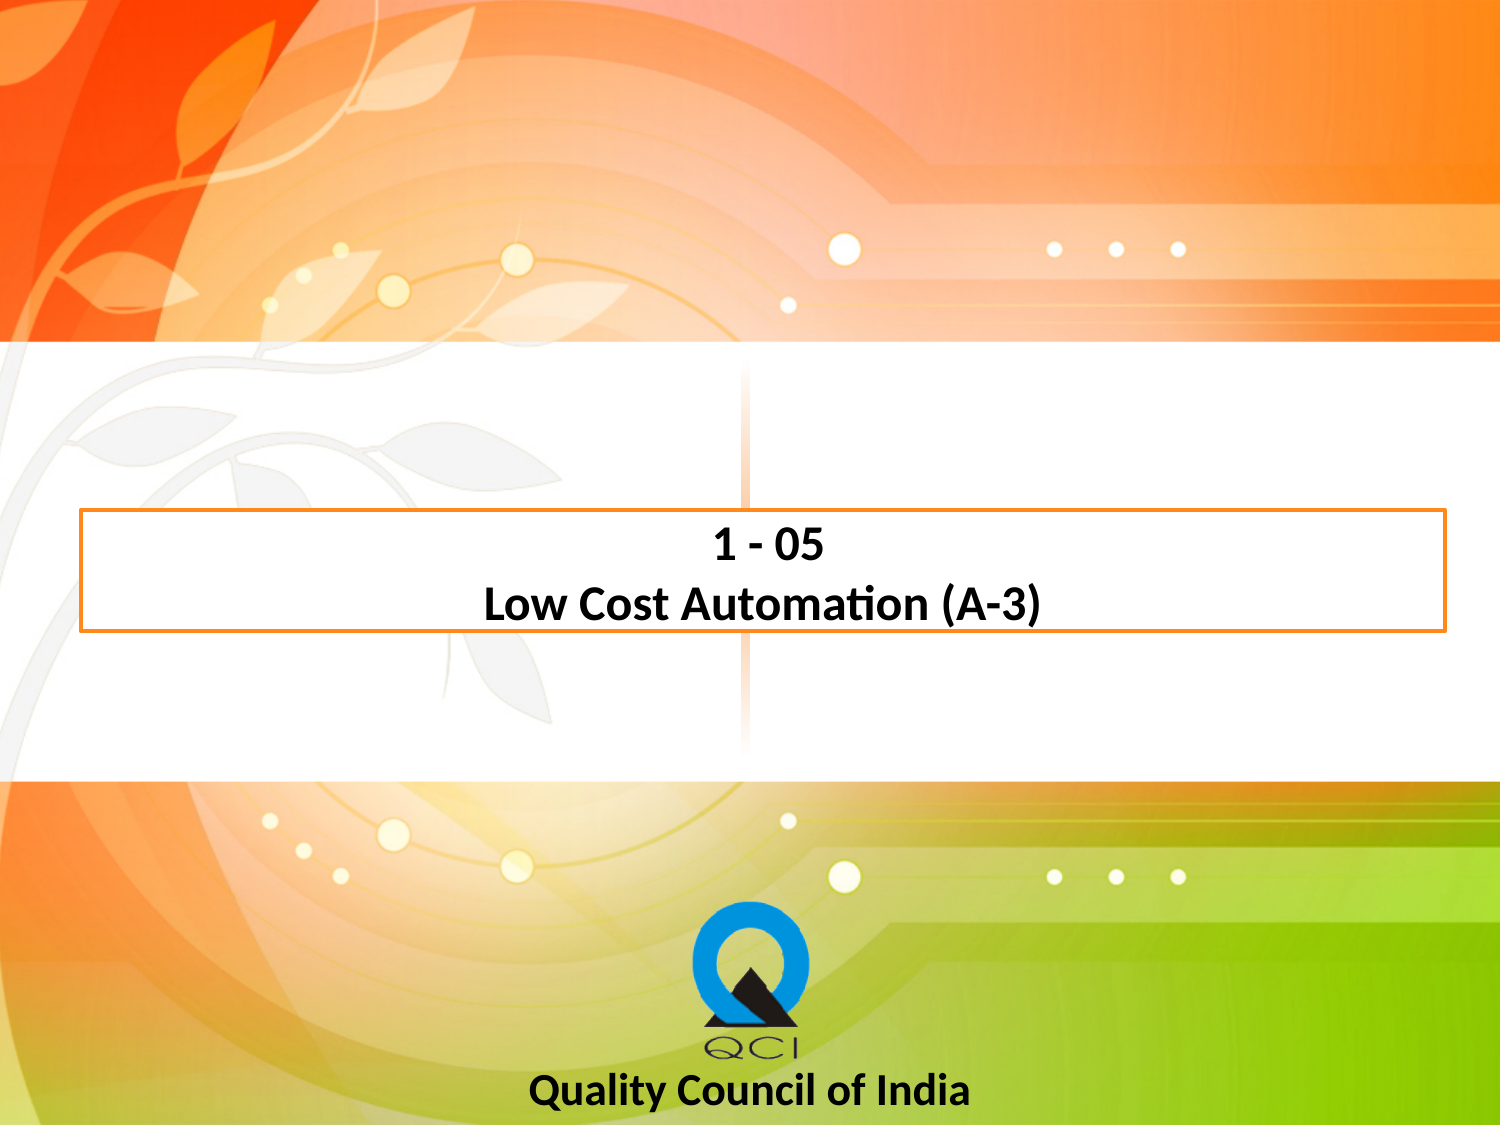

# 1 - 05 Low Cost Automation (A-3)